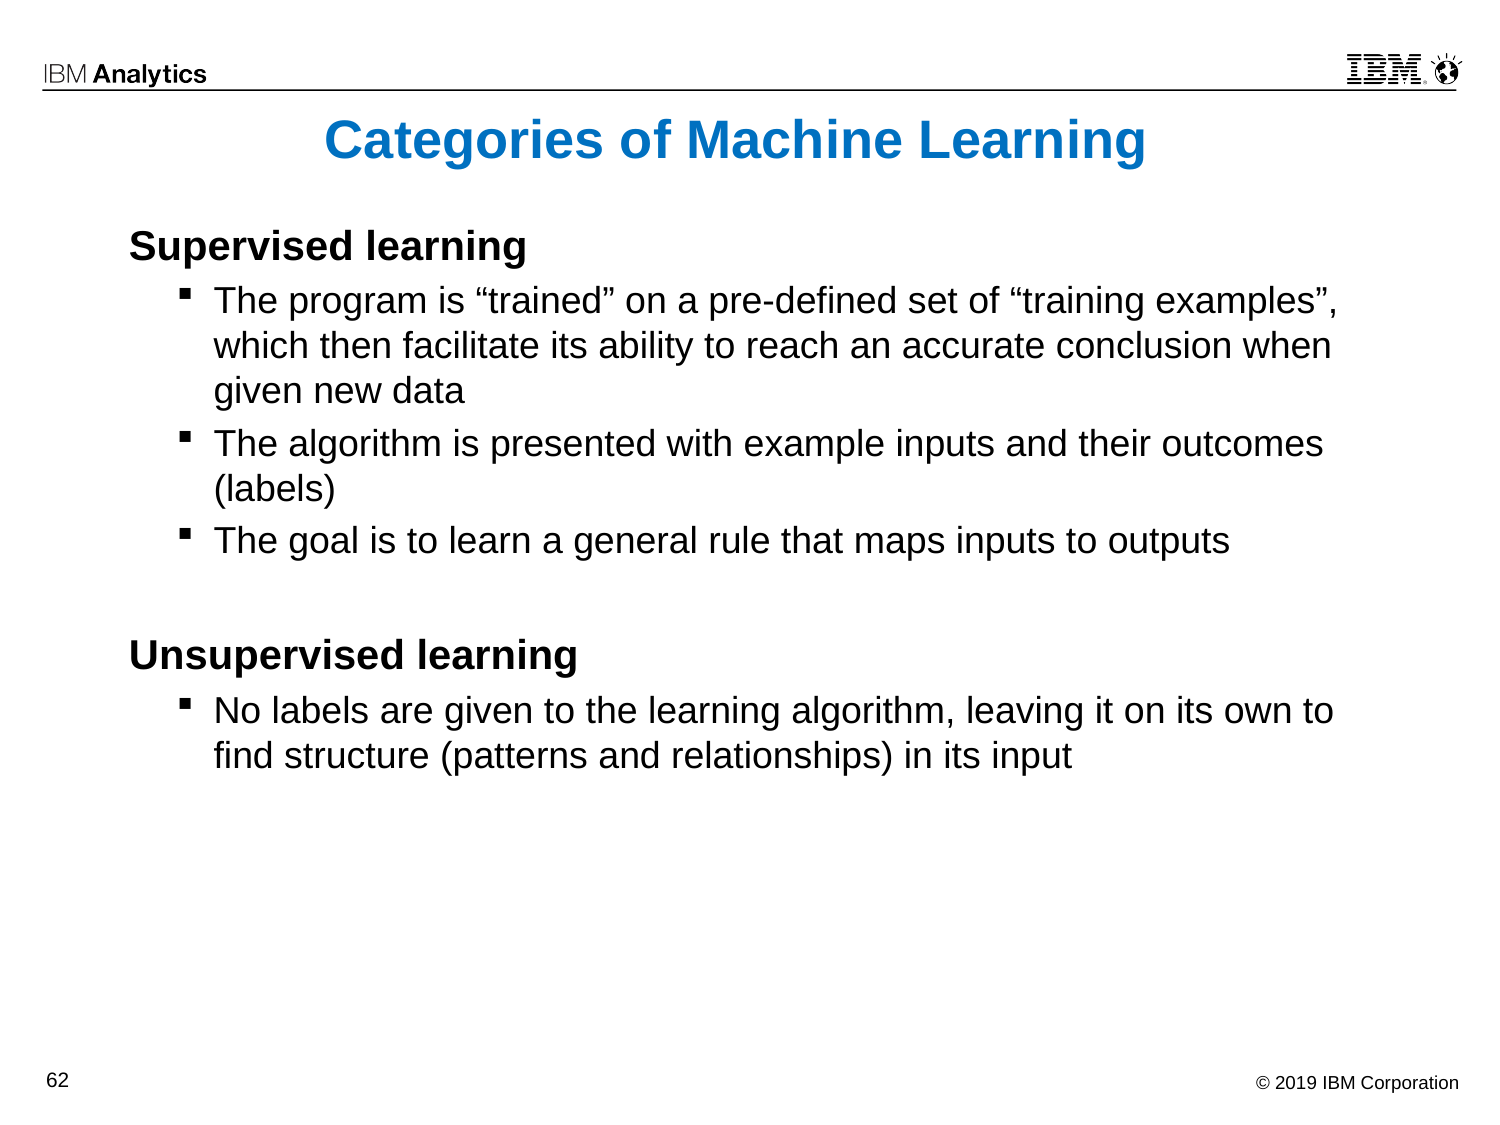

# Categories of Machine Learning
Supervised learning
The program is “trained” on a pre-defined set of “training examples”, which then facilitate its ability to reach an accurate conclusion when given new data
The algorithm is presented with example inputs and their outcomes (labels)
The goal is to learn a general rule that maps inputs to outputs

Unsupervised learning
No labels are given to the learning algorithm, leaving it on its own to find structure (patterns and relationships) in its input